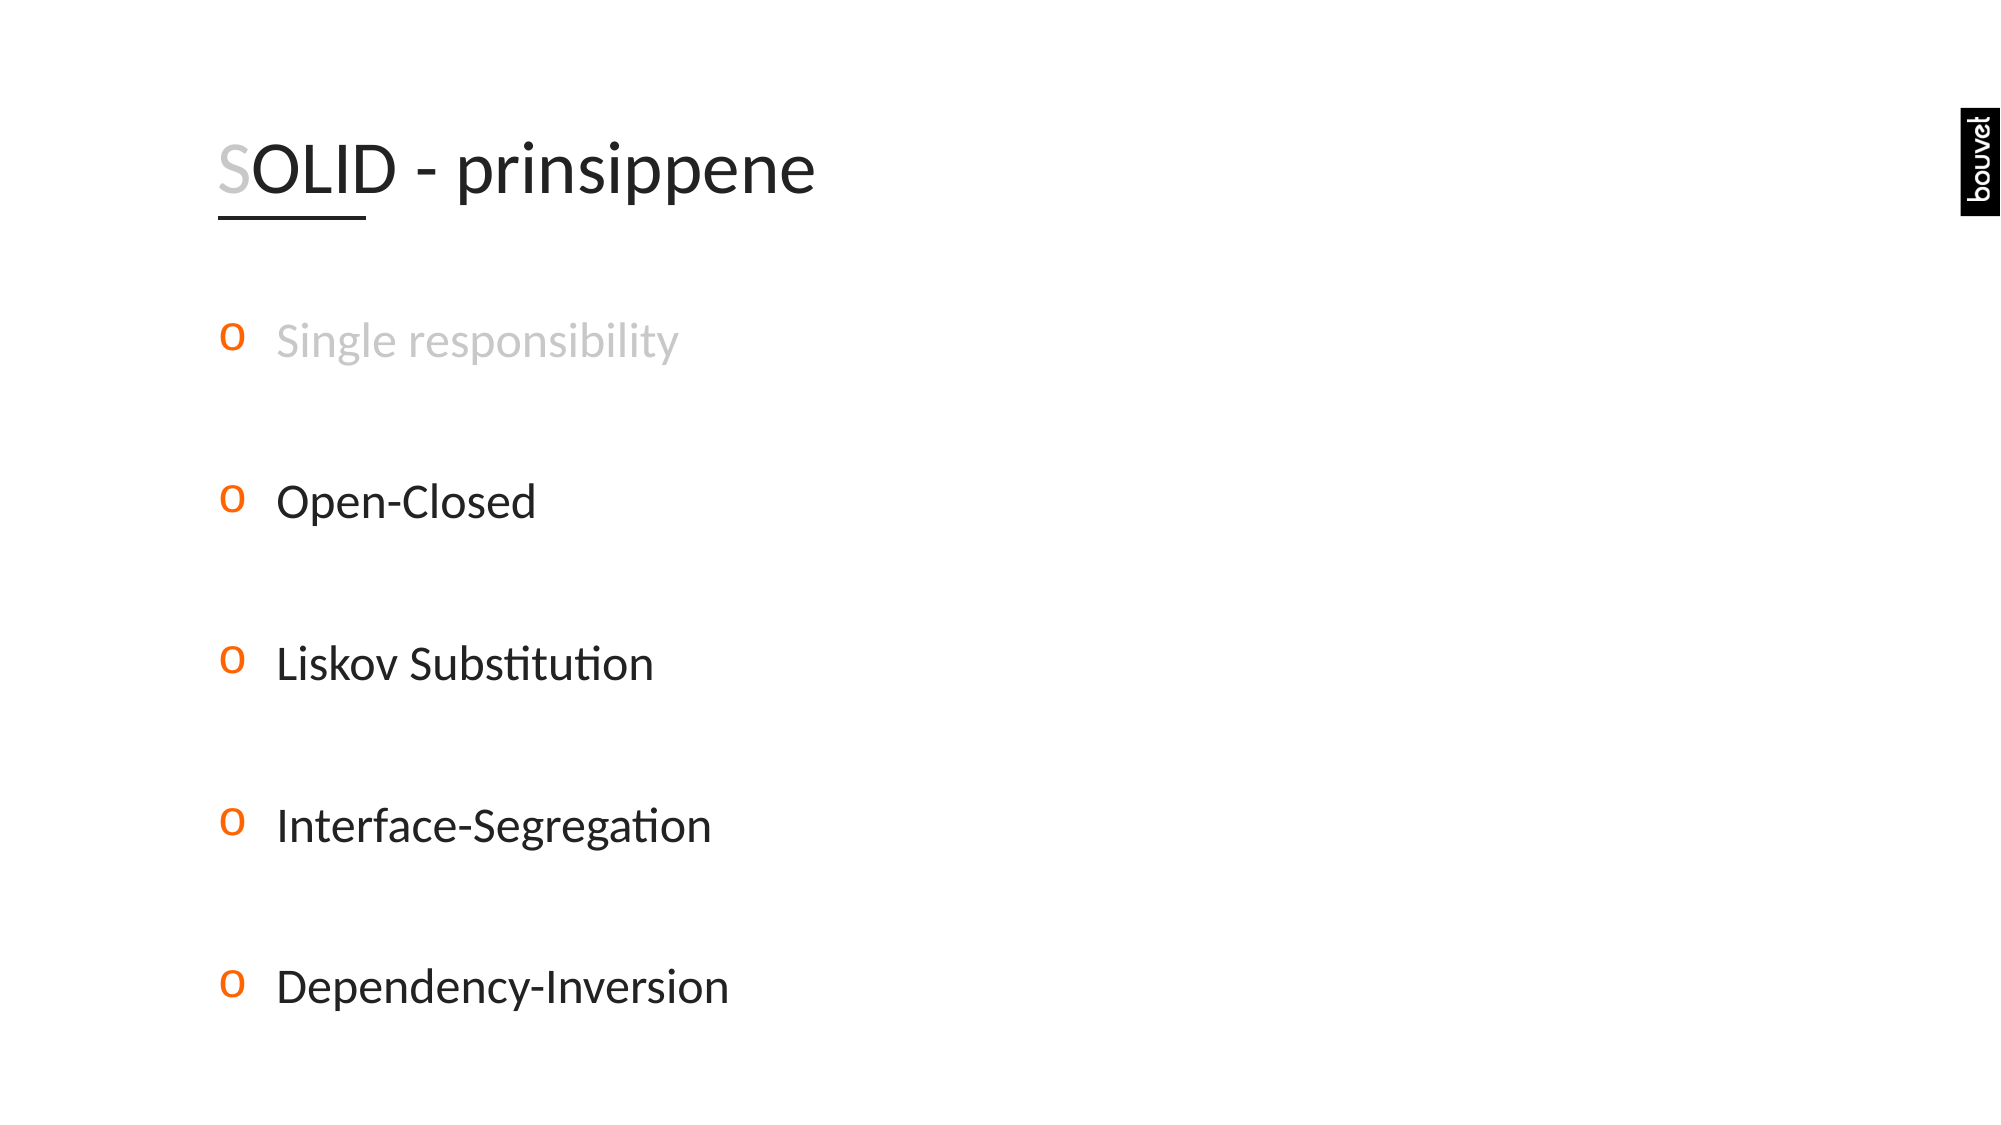

# SOLID - prinsippene
Single responsibility

Open-Closed

Liskov Substitution

Interface-Segregation

Dependency-Inversion